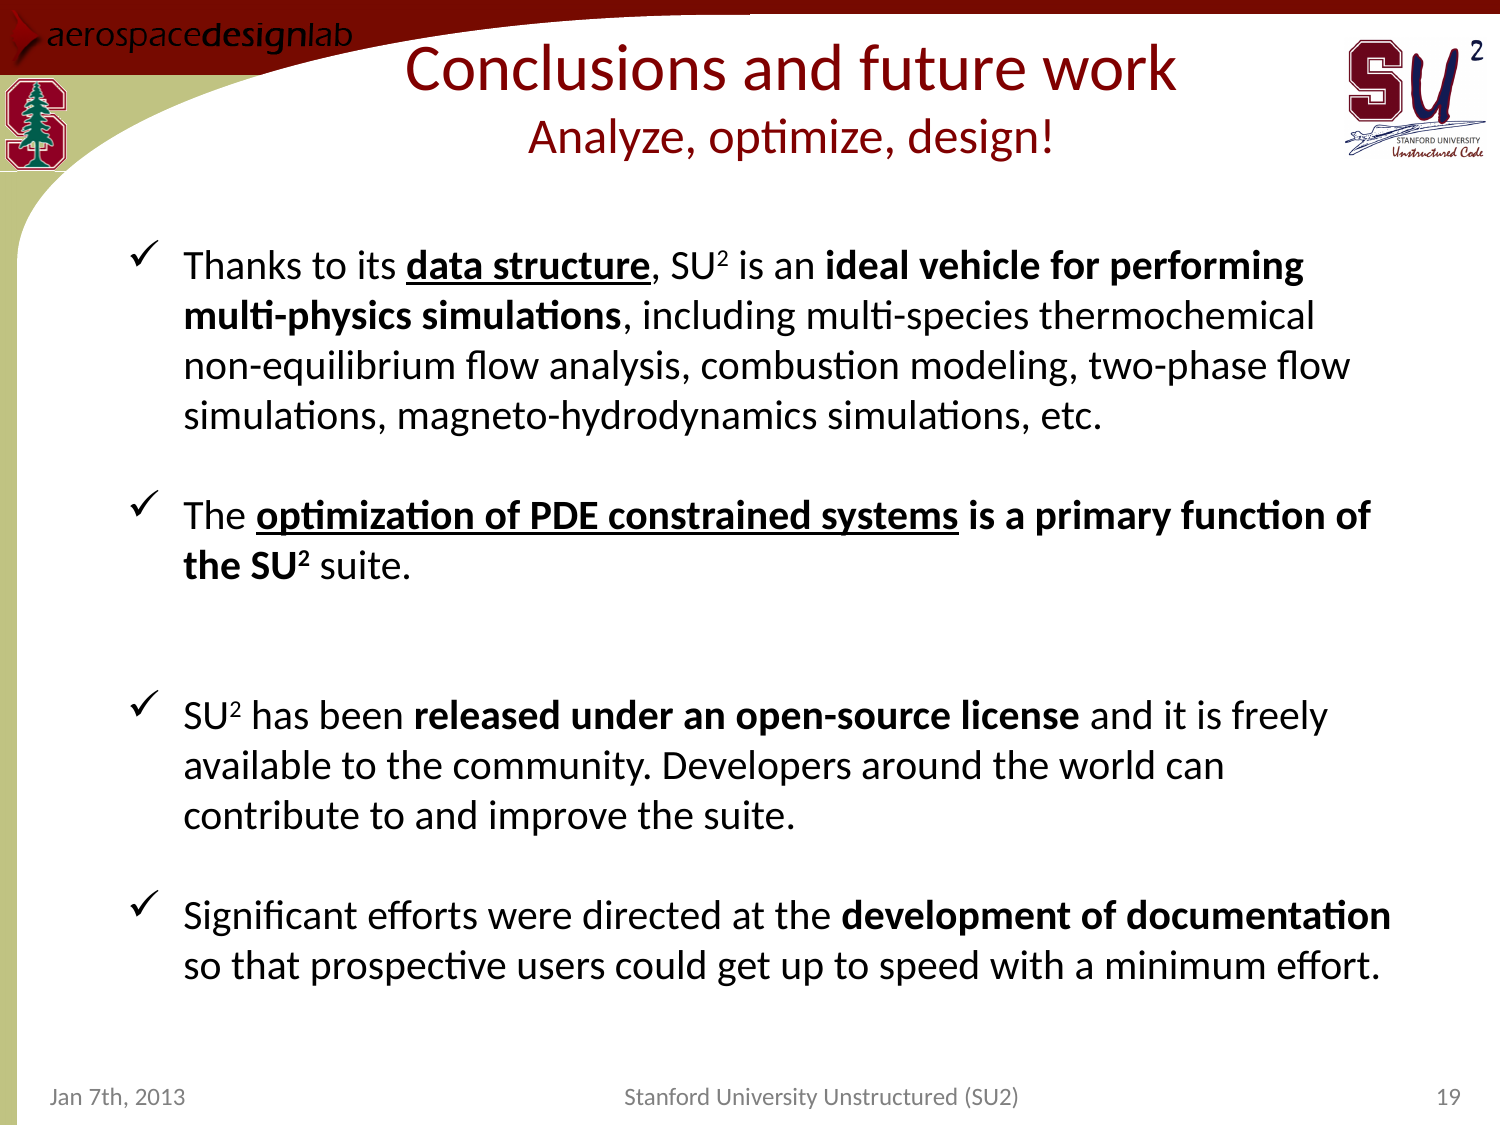

# Conclusions and future work Analyze, optimize, design!
Thanks to its data structure, SU2 is an ideal vehicle for performing multi-physics simulations, including multi-species thermochemical non-equilibrium flow analysis, combustion modeling, two-phase flow simulations, magneto-hydrodynamics simulations, etc.

The optimization of PDE constrained systems is a primary function of the SU2 suite.

SU2 has been released under an open-source license and it is freely available to the community. Developers around the world can contribute to and improve the suite.

Significant efforts were directed at the development of documentation so that prospective users could get up to speed with a minimum effort.
Jan 7th, 2013
Stanford University Unstructured (SU2)
19